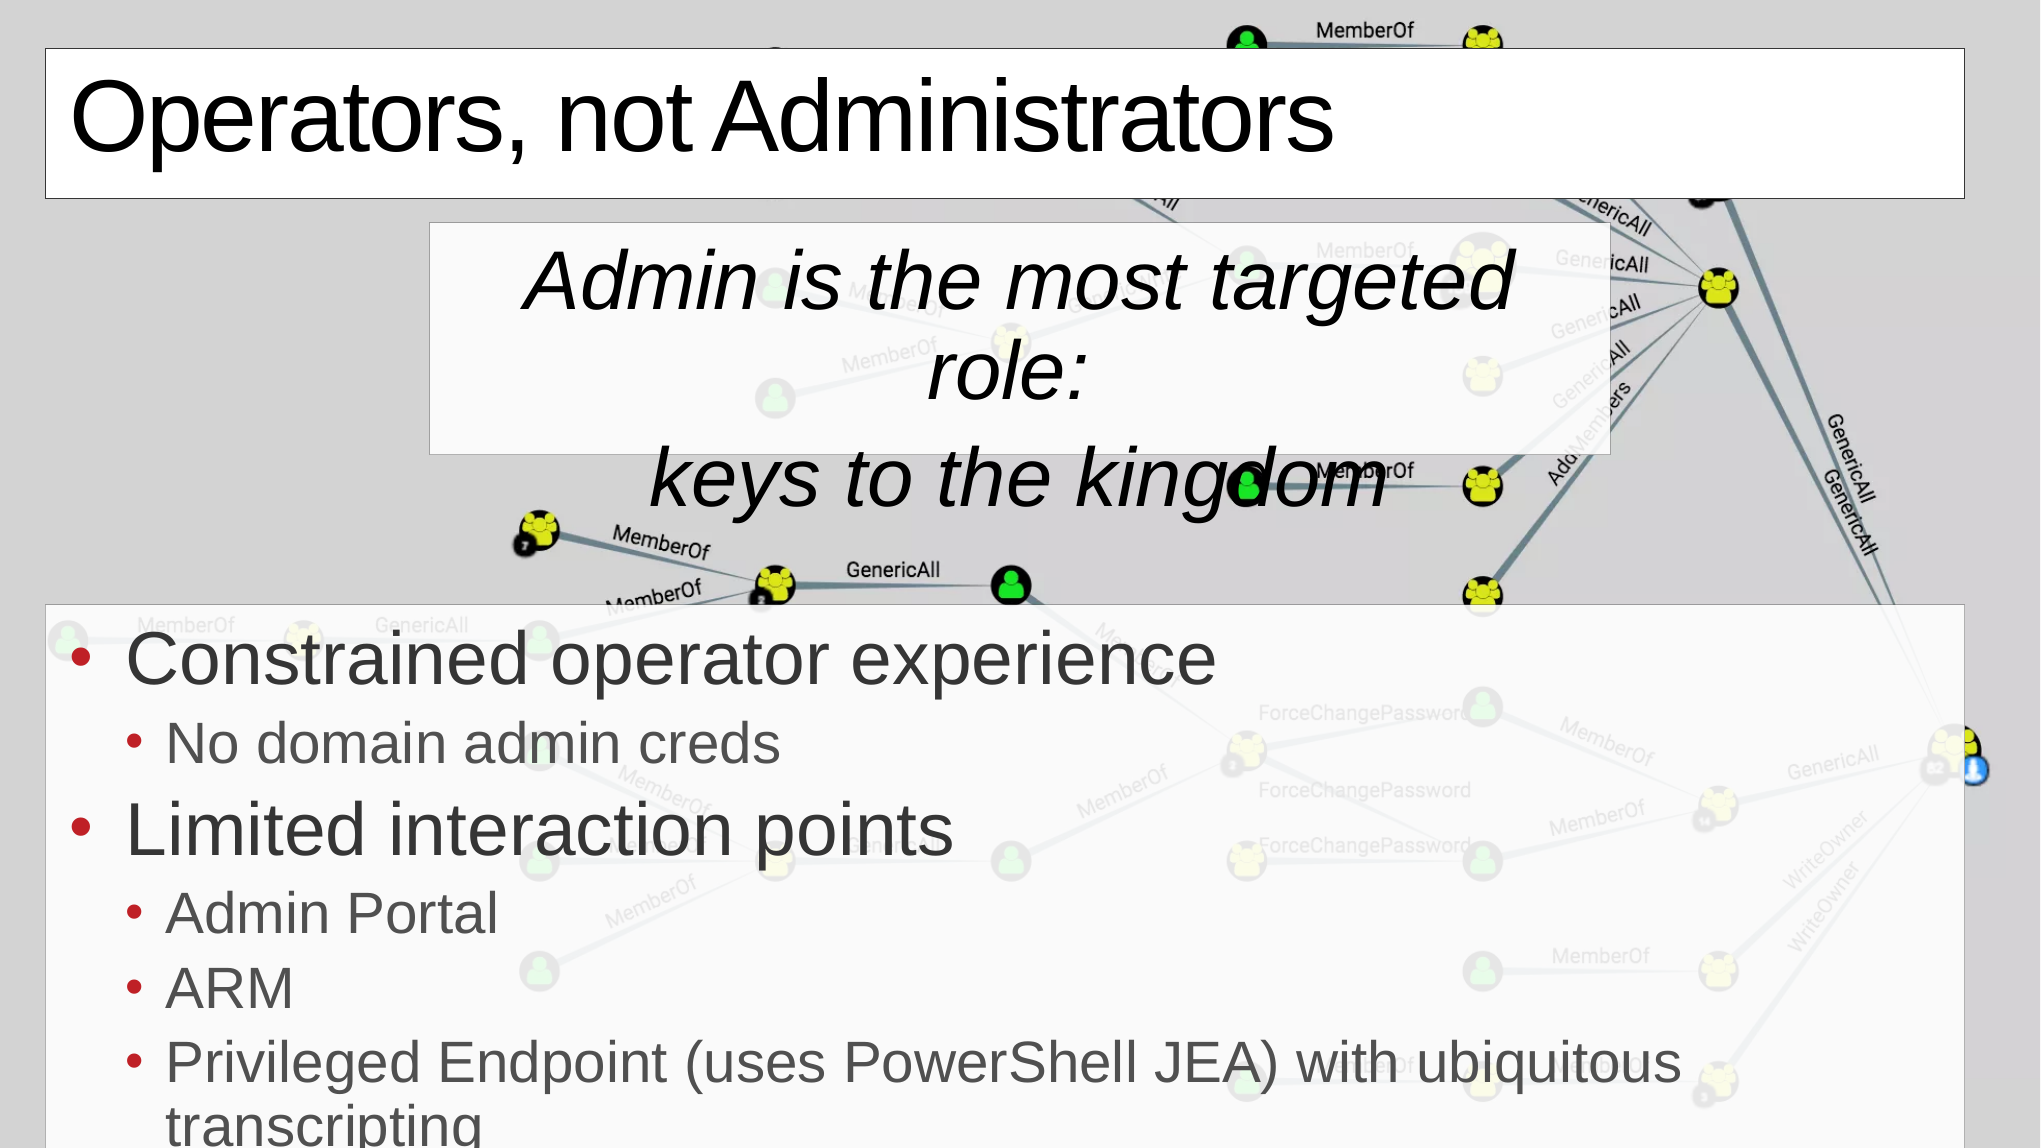

# Operators, not Administrators
Admin is the most targeted role:
keys to the kingdom
Constrained operator experience
No domain admin creds
Limited interaction points
Admin Portal
ARM
Privileged Endpoint (uses PowerShell JEA) with ubiquitous transcripting